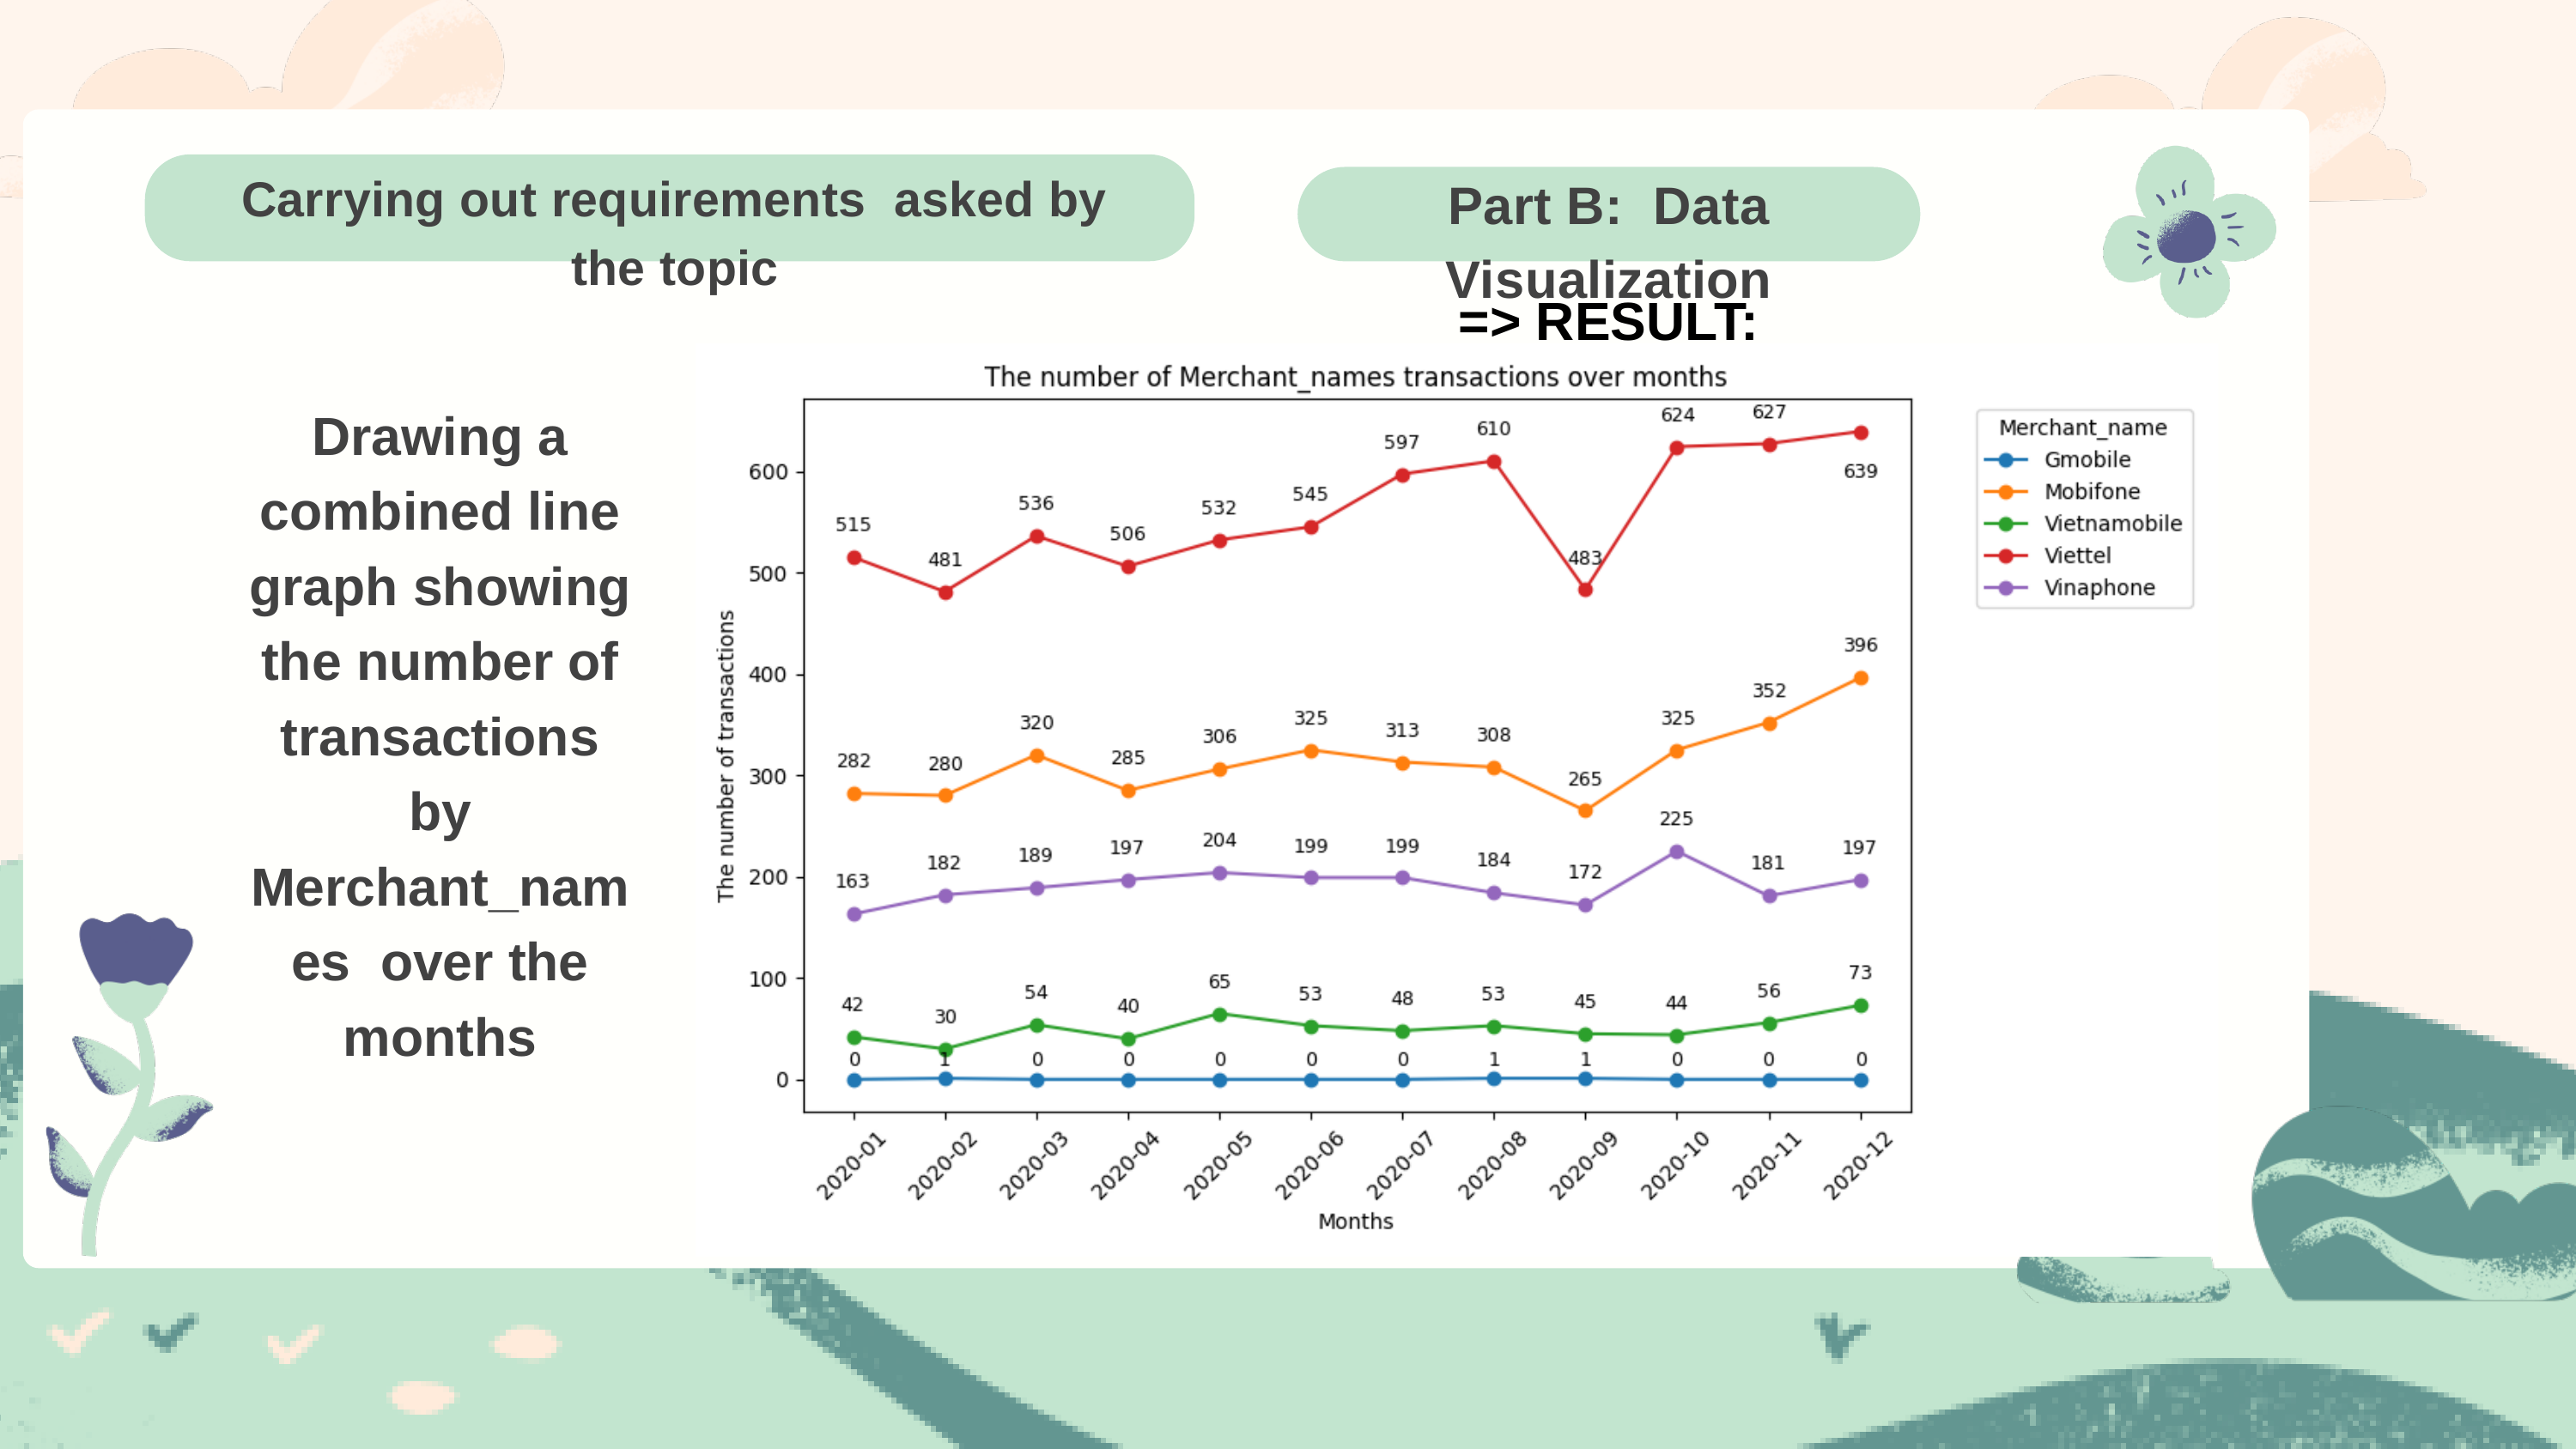

s

Carrying out requirements  asked by the topic
Part B:  Data Visualization

=> RESULT:

Drawing a combined line graph showing the number of transactions by Merchant_names  over the months